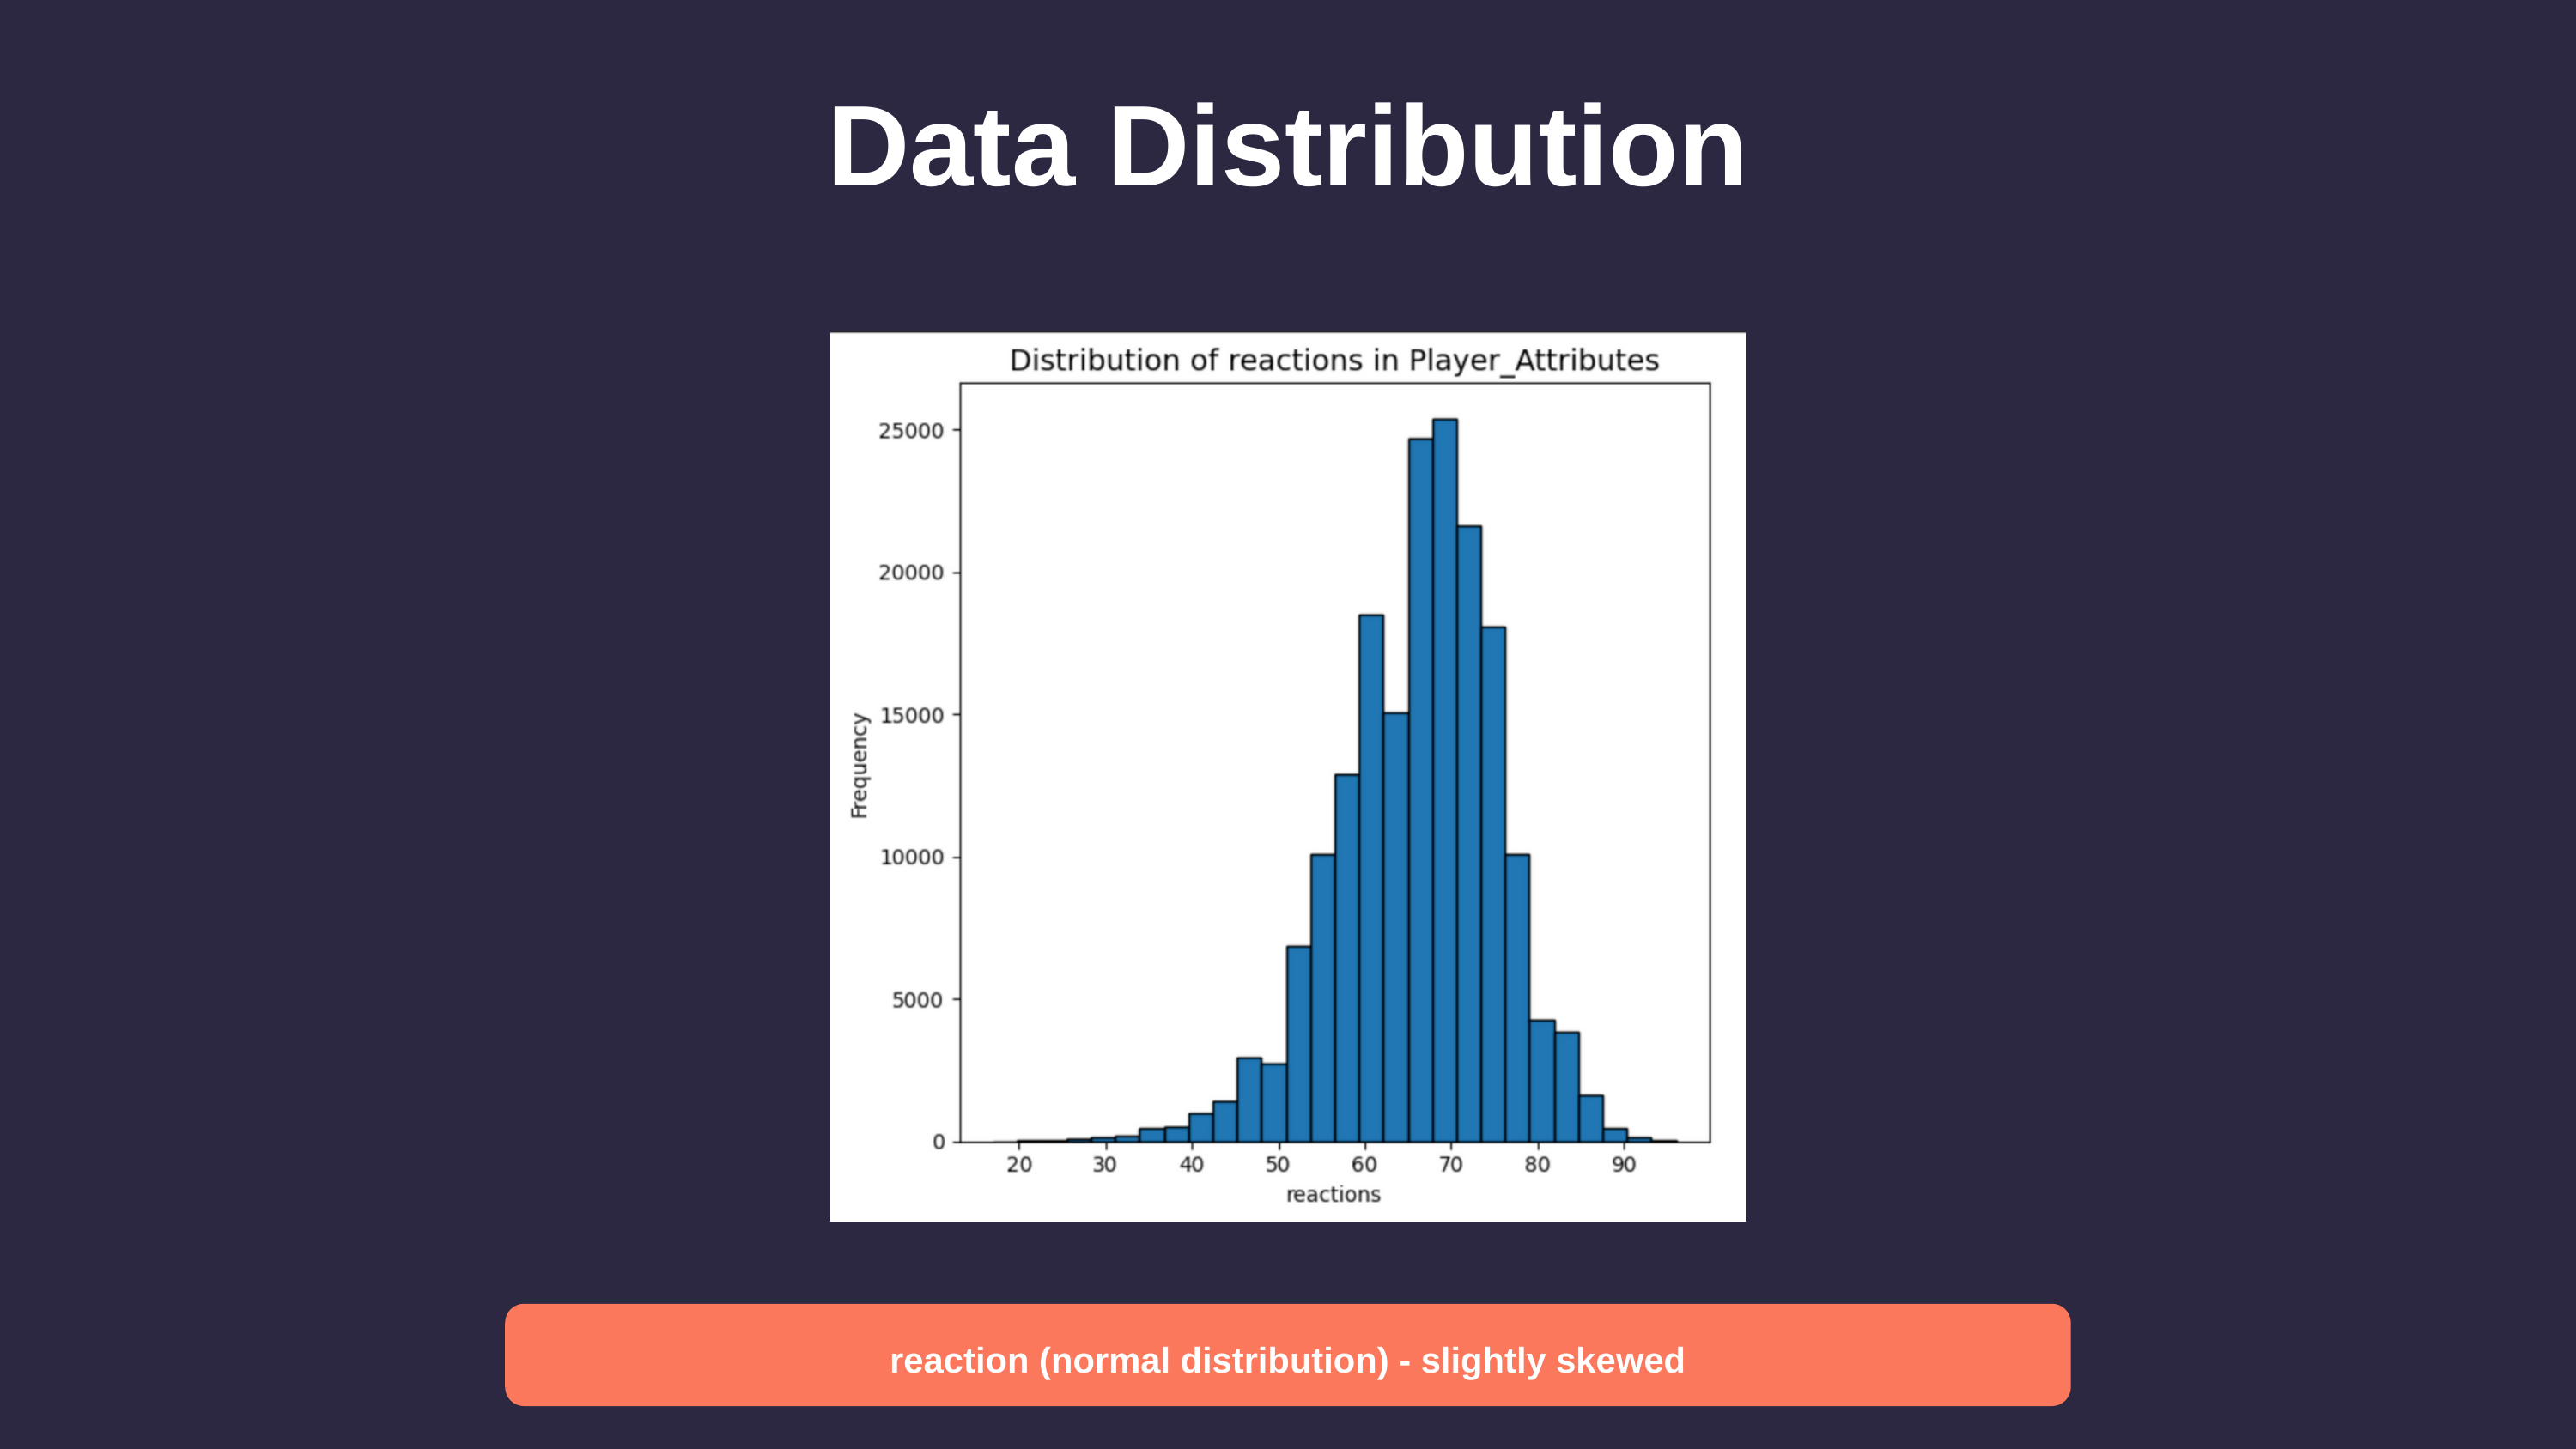

Data Distribution

reaction (normal distribution) - slightly skewed